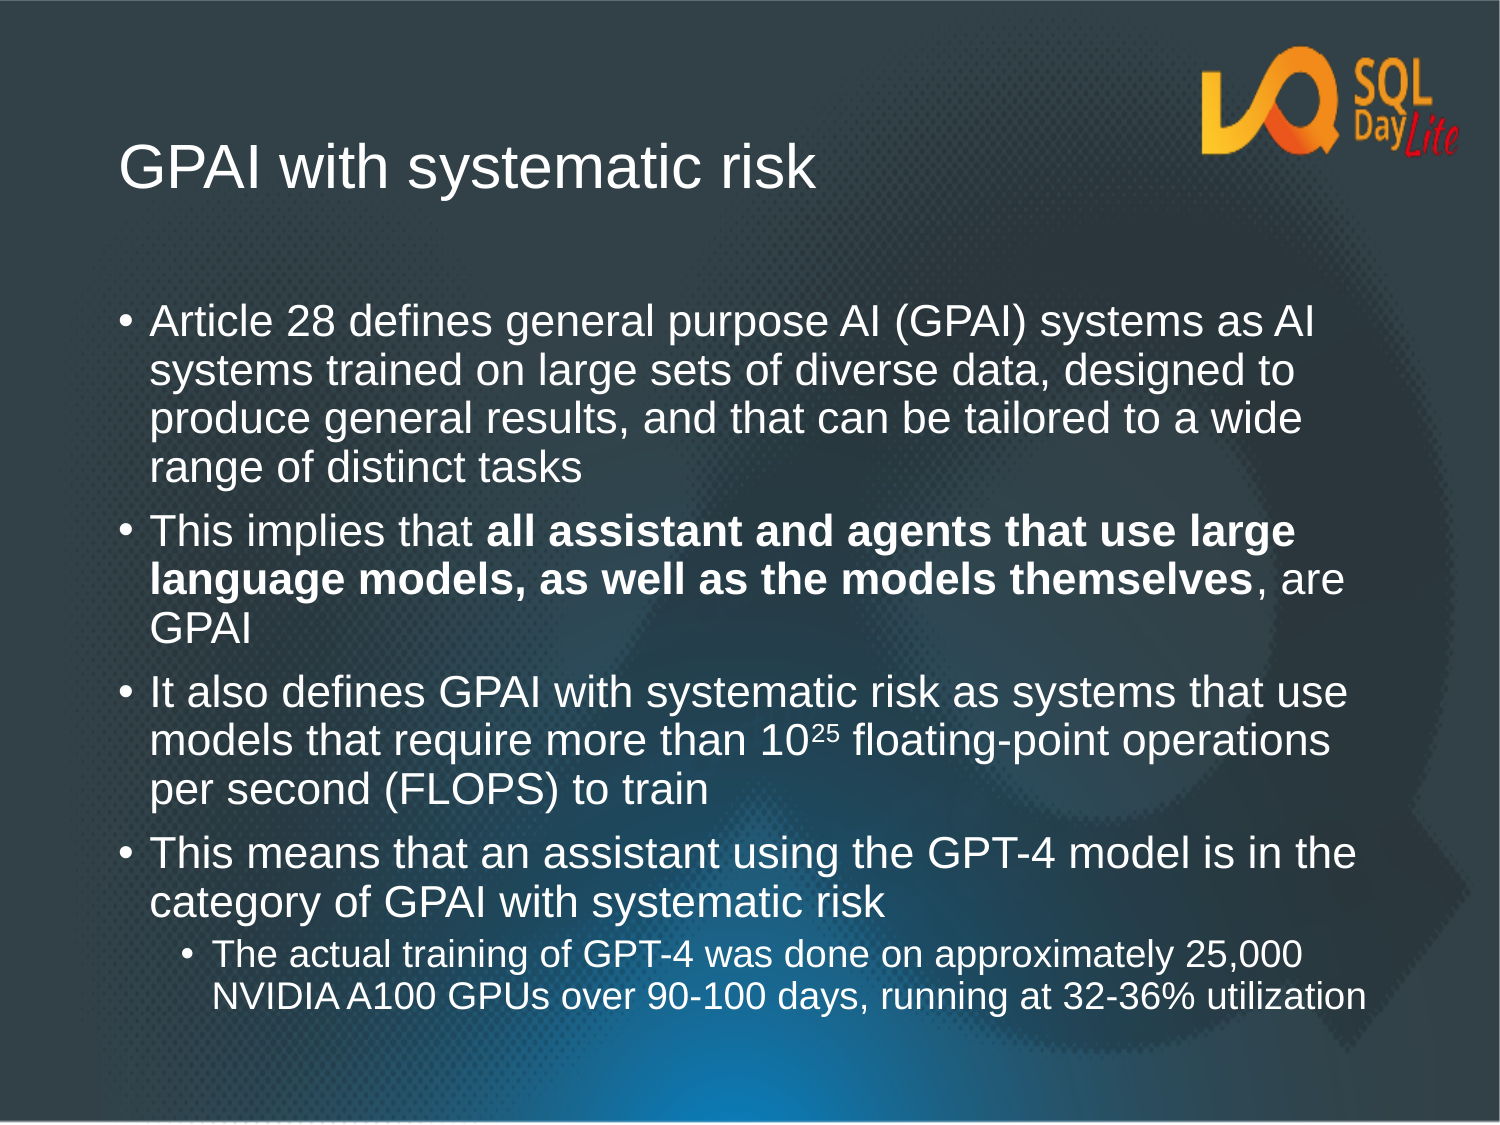

# GPAI with systematic risk
Article 28 defines general purpose AI (GPAI) systems as AI systems trained on large sets of diverse data, designed to produce general results, and that can be tailored to a wide range of distinct tasks
This implies that all assistant and agents that use large language models, as well as the models themselves, are GPAI
It also defines GPAI with systematic risk as systems that use models that require more than 1025 floating-point operations per second (FLOPS) to train
This means that an assistant using the GPT-4 model is in the category of GPAI with systematic risk
The actual training of GPT-4 was done on approximately 25,000 NVIDIA A100 GPUs over 90-100 days, running at 32-36% utilization